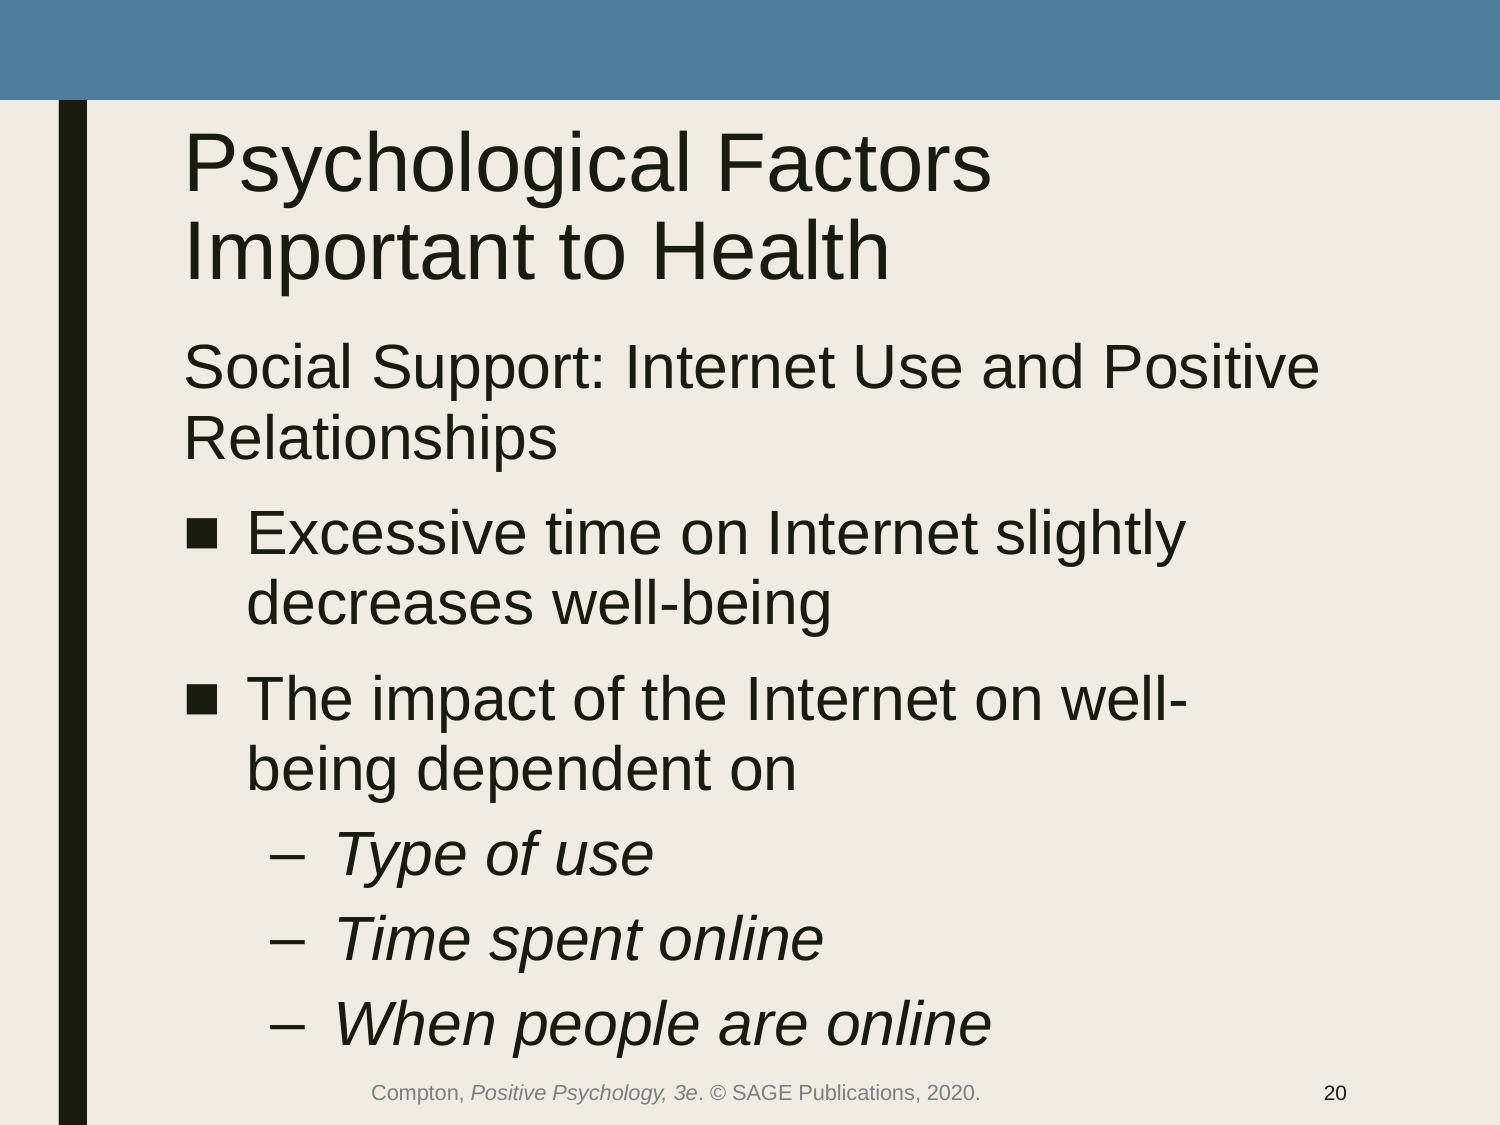

# Psychological Factors Important to Health
Social Support: Internet Use and Positive Relationships
Excessive time on Internet slightly decreases well-being
The impact of the Internet on well-being dependent on
Type of use
Time spent online
When people are online
Compton, Positive Psychology, 3e. © SAGE Publications, 2020.
20